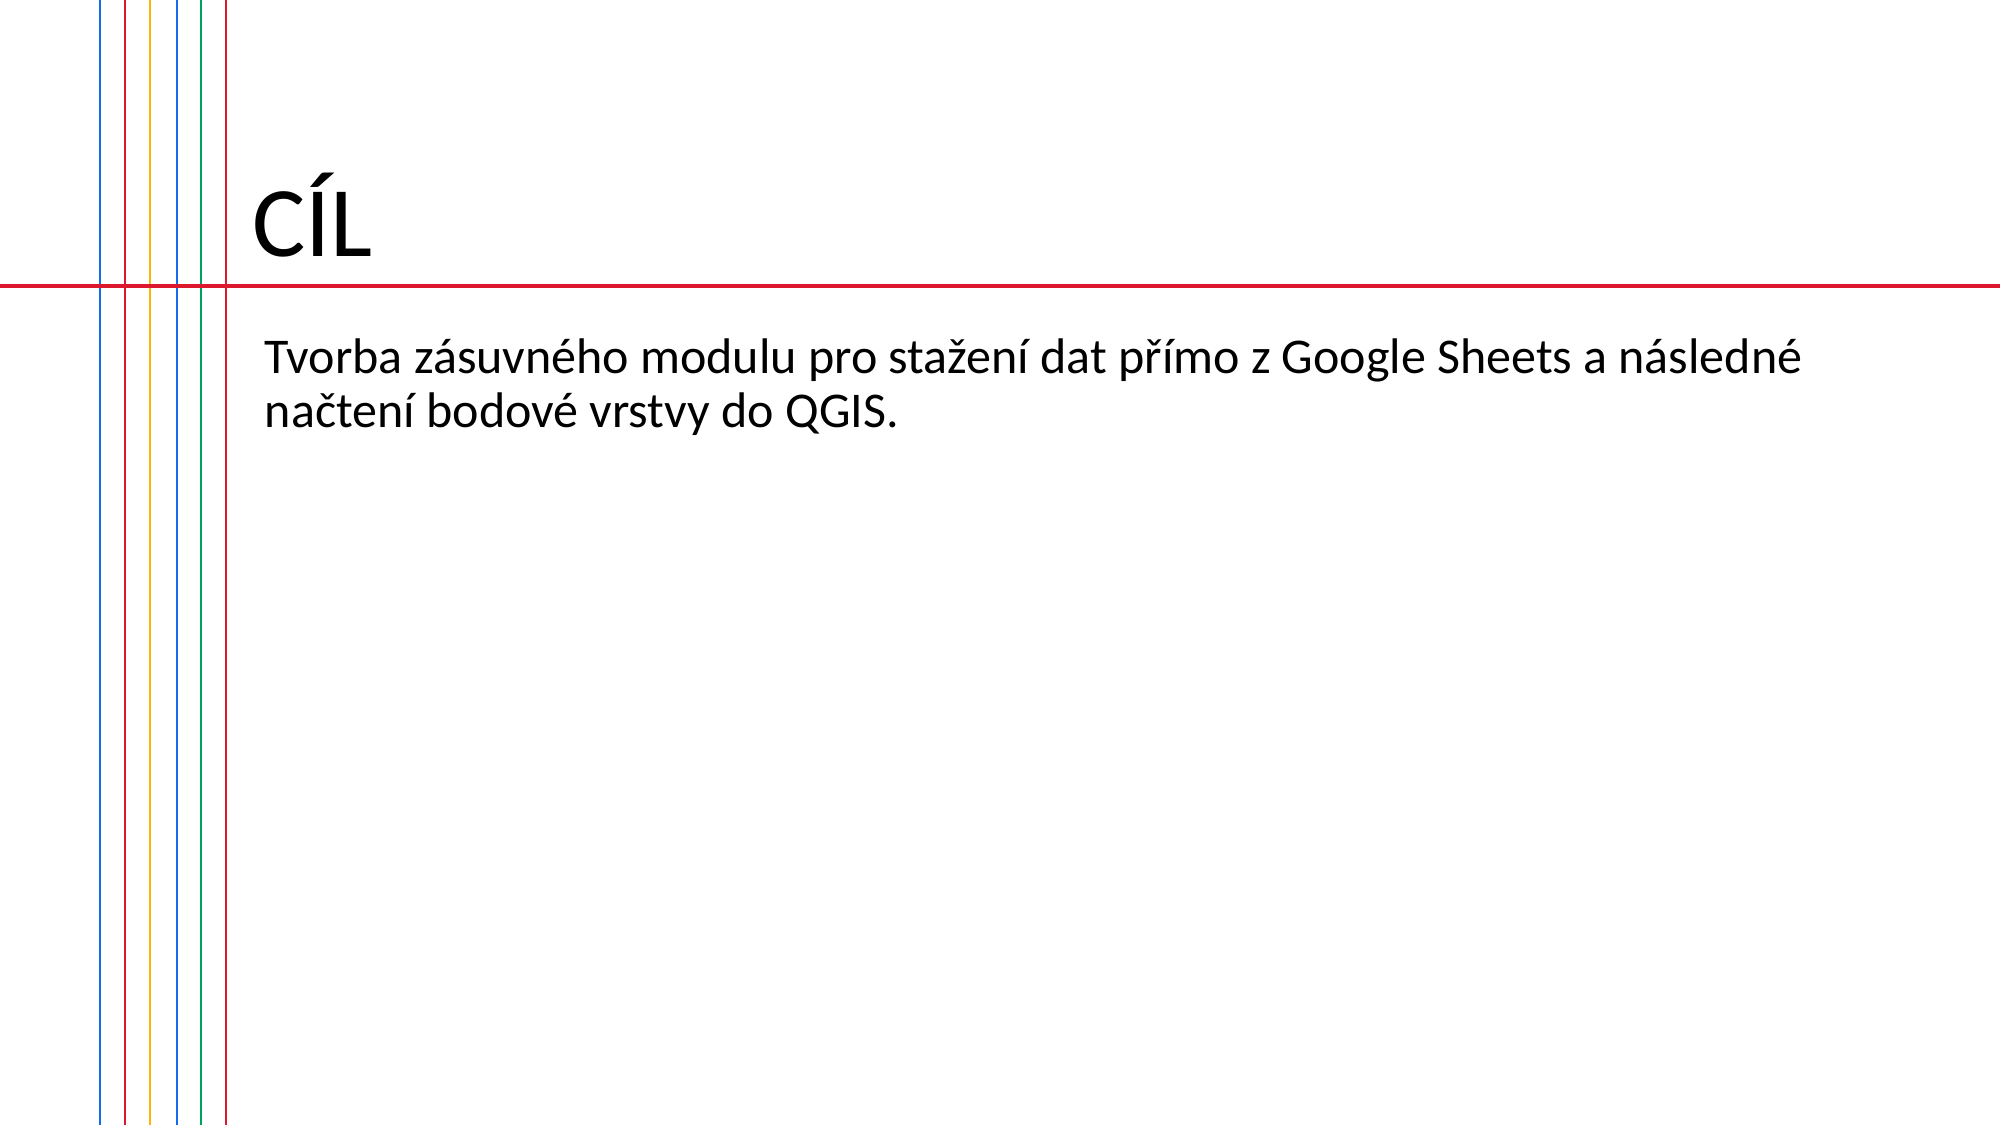

# CÍL
FGIS
Semestrální projekt
Google sheets downloader plugin
Tvorba zásuvného modulu pro stažení dat přímo z Google Sheets a následné načtení bodové vrstvy do QGIS.
Skupina B:
Monika Křížová
Marek Hoffmann